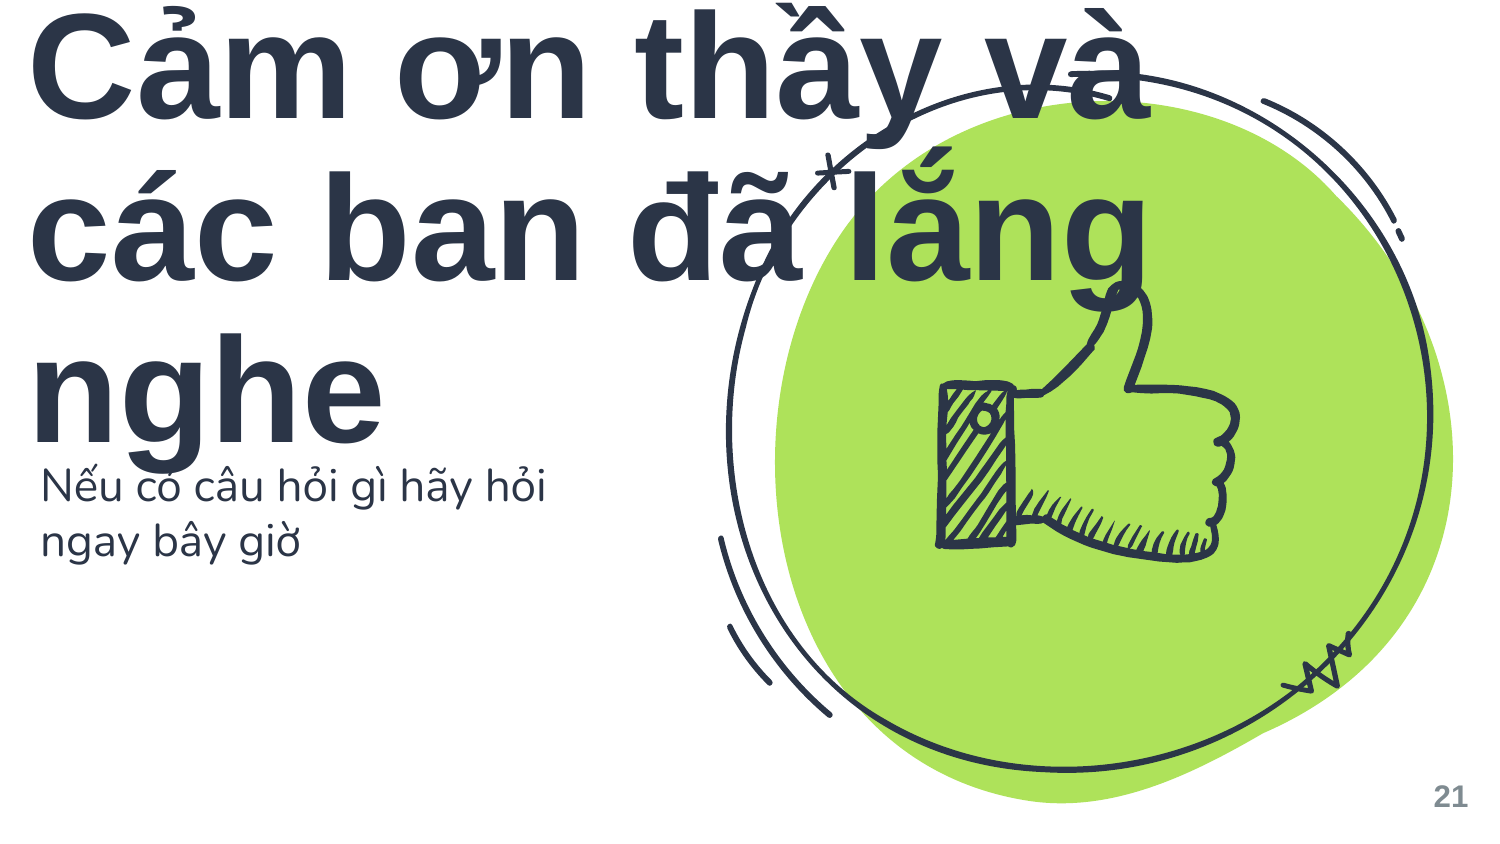

Cảm ơn thầy và các ban đã lắng nghe

Nếu có câu hỏi gì hãy hỏi ngay bây giờ
21